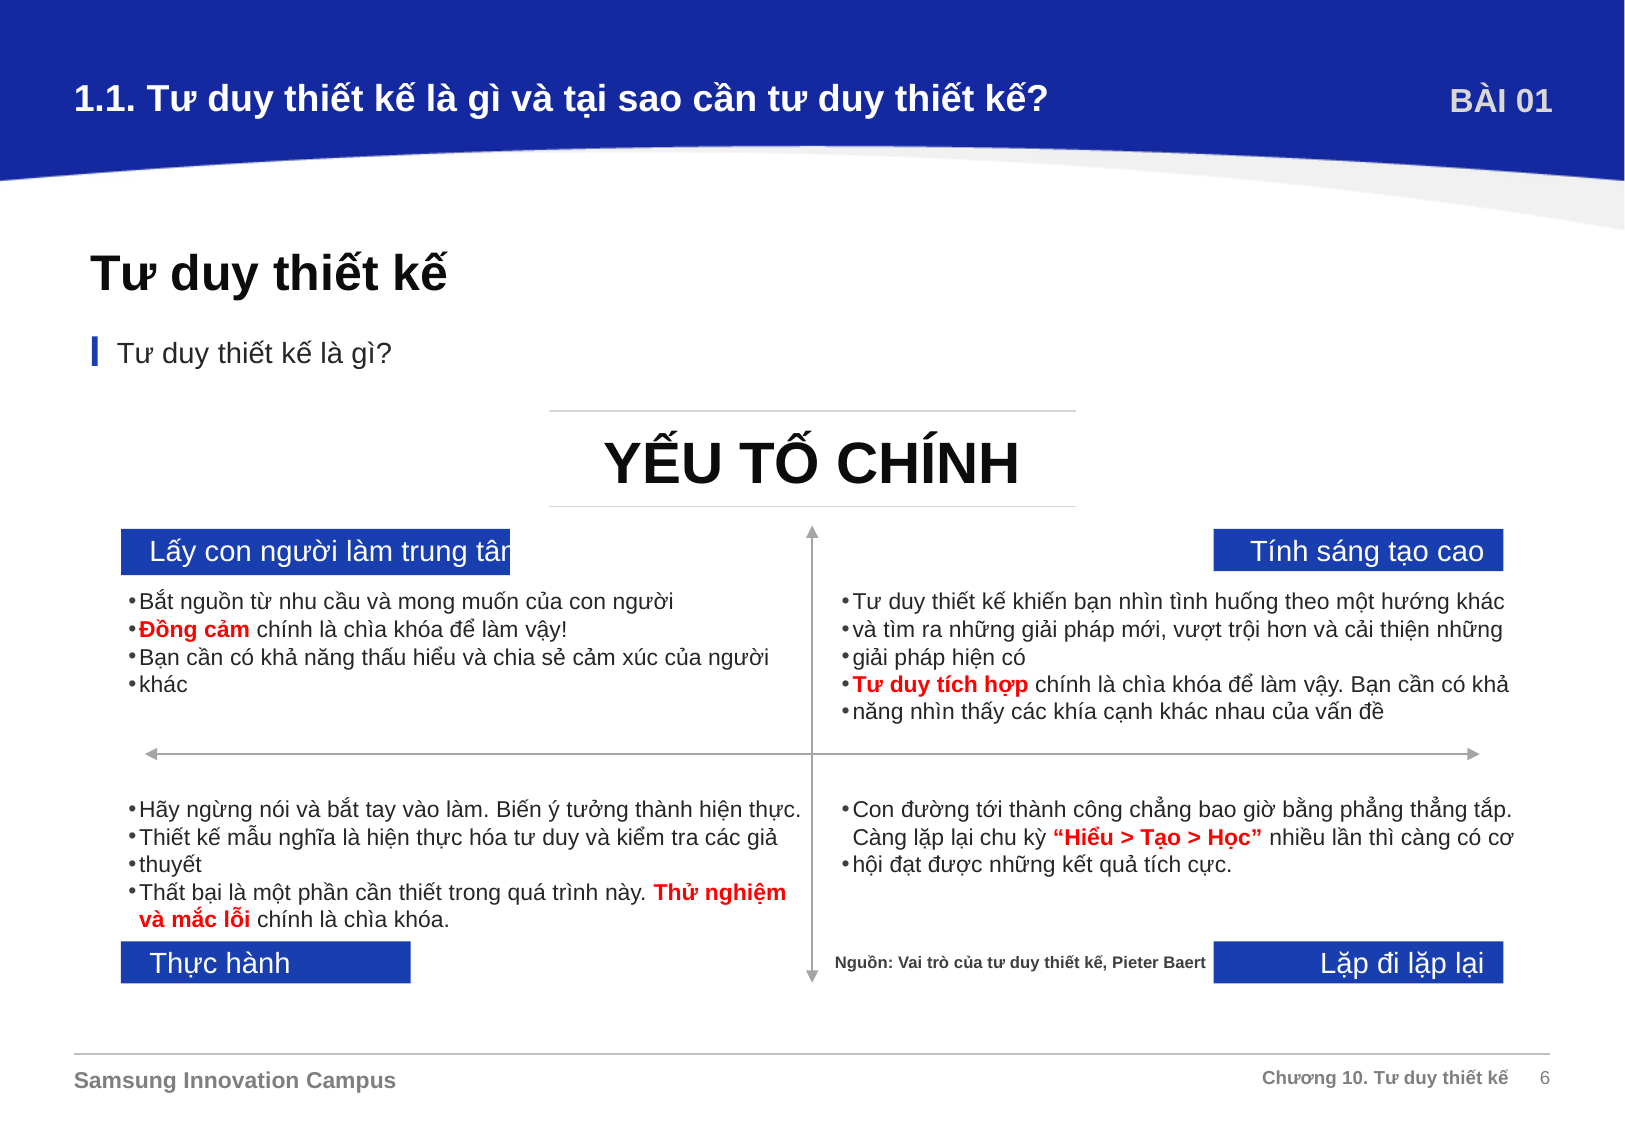

1.1. Tư duy thiết kế là gì và tại sao cần tư duy thiết kế?
BÀI 01
Tư duy thiết kế
Tư duy thiết kế là gì?

YẾU TỐ CHÍNH

Tính sáng tạo cao
Lấy con người làm trung tâm
Bắt nguồn từ nhu cầu và mong muốn của con người
Đồng cảm chính là chìa khóa để làm vậy!
Bạn cần có khả năng thấu hiểu và chia sẻ cảm xúc của người
khác
Tư duy thiết kế khiến bạn nhìn tình huống theo một hướng khác
và tìm ra những giải pháp mới, vượt trội hơn và cải thiện những
giải pháp hiện có
Tư duy tích hợp chính là chìa khóa để làm vậy. Bạn cần có khả
năng nhìn thấy các khía cạnh khác nhau của vấn đề
Hãy ngừng nói và bắt tay vào làm. Biến ý tưởng thành hiện thực.
Thiết kế mẫu nghĩa là hiện thực hóa tư duy và kiểm tra các giả
thuyết
Thất bại là một phần cần thiết trong quá trình này. Thử nghiệm và mắc lỗi chính là chìa khóa.
Con đường tới thành công chẳng bao giờ bằng phẳng thẳng tắp. Càng lặp lại chu kỳ “Hiểu > Tạo > Học” nhiều lần thì càng có cơ
hội đạt được những kết quả tích cực.

Thực hành

Lặp đi lặp lại
Nguồn: Vai trò của tư duy thiết kế, Pieter Baert